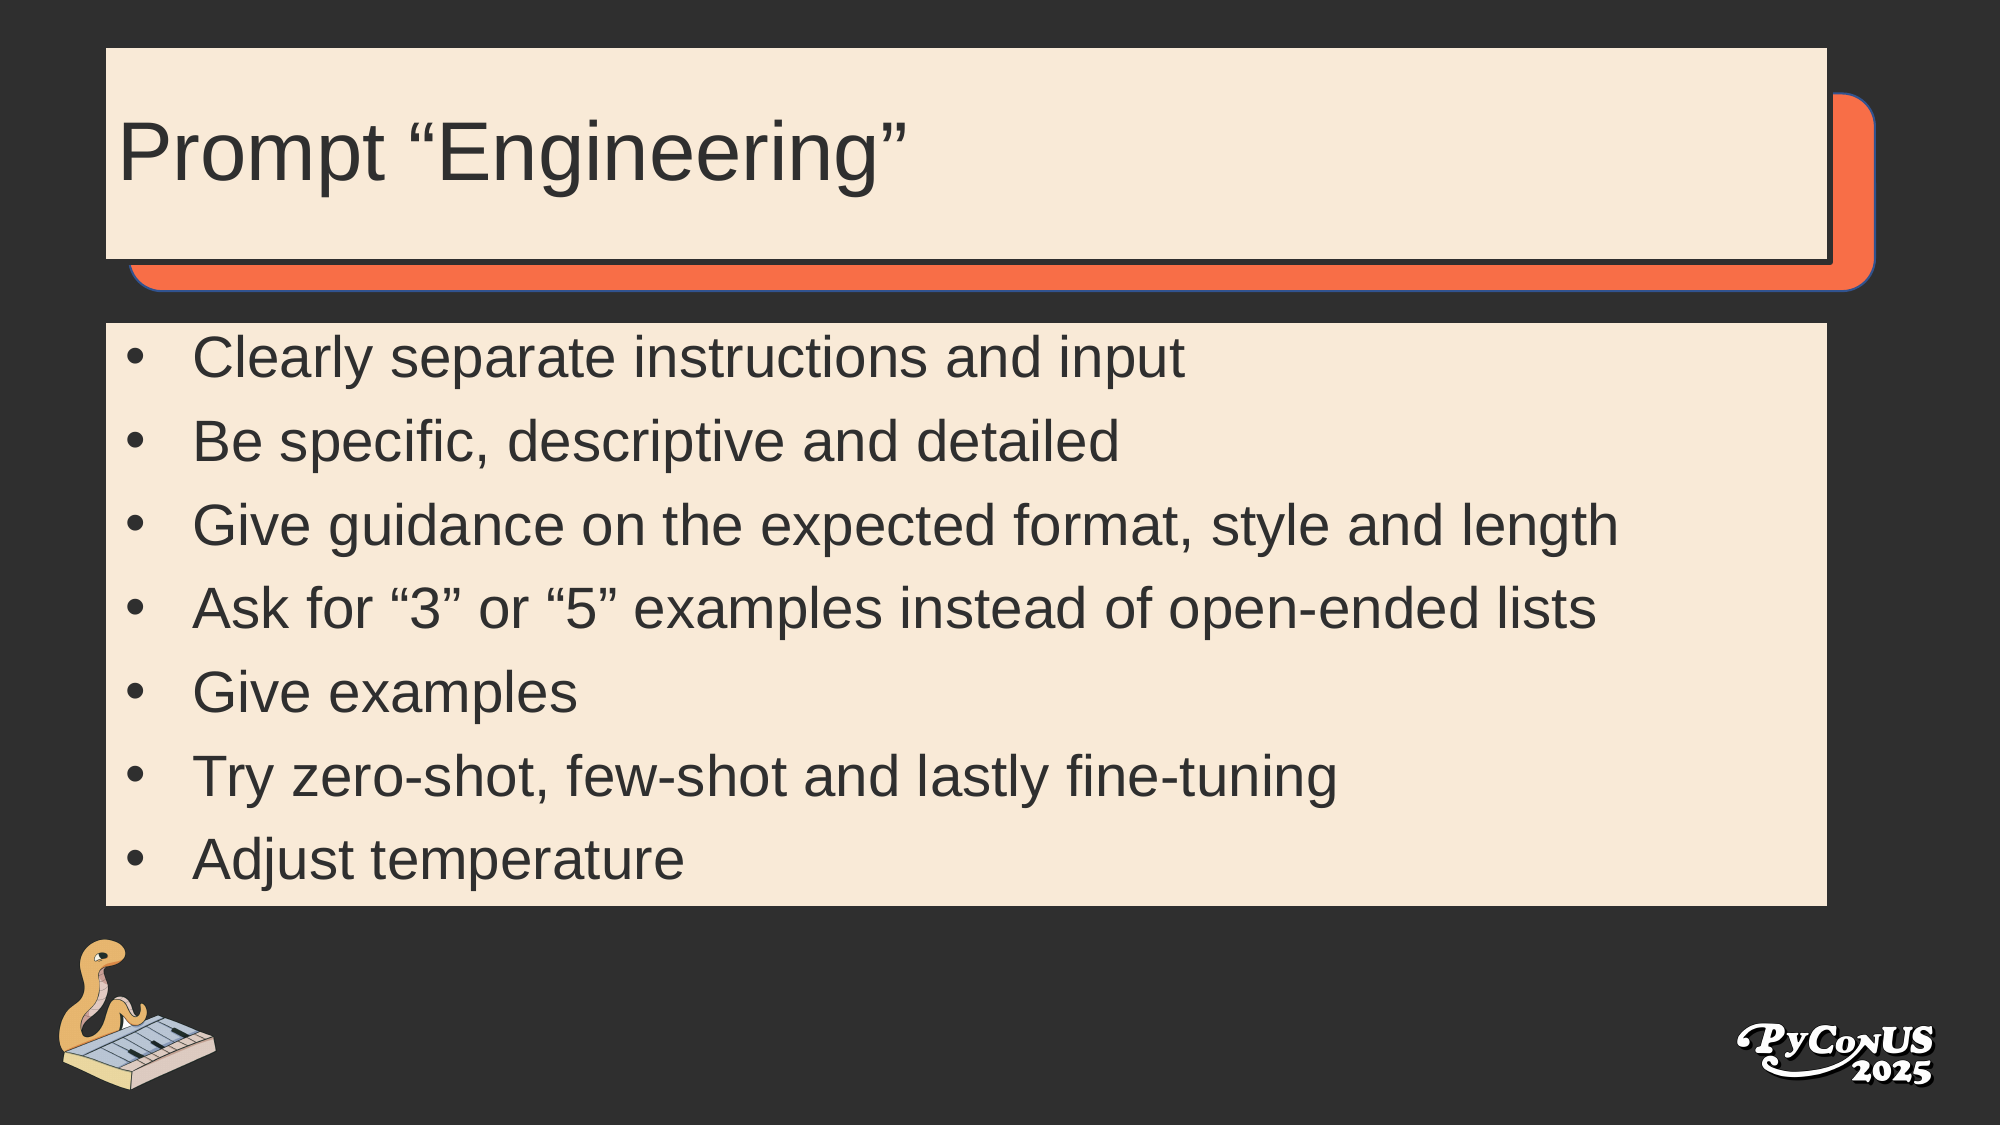

# Prompt “Engineering”
Clearly separate instructions and input
Be specific, descriptive and detailed
Give guidance on the expected format, style and length
Ask for “3” or “5” examples instead of open-ended lists
Give examples
Try zero-shot, few-shot and lastly fine-tuning
Adjust temperature